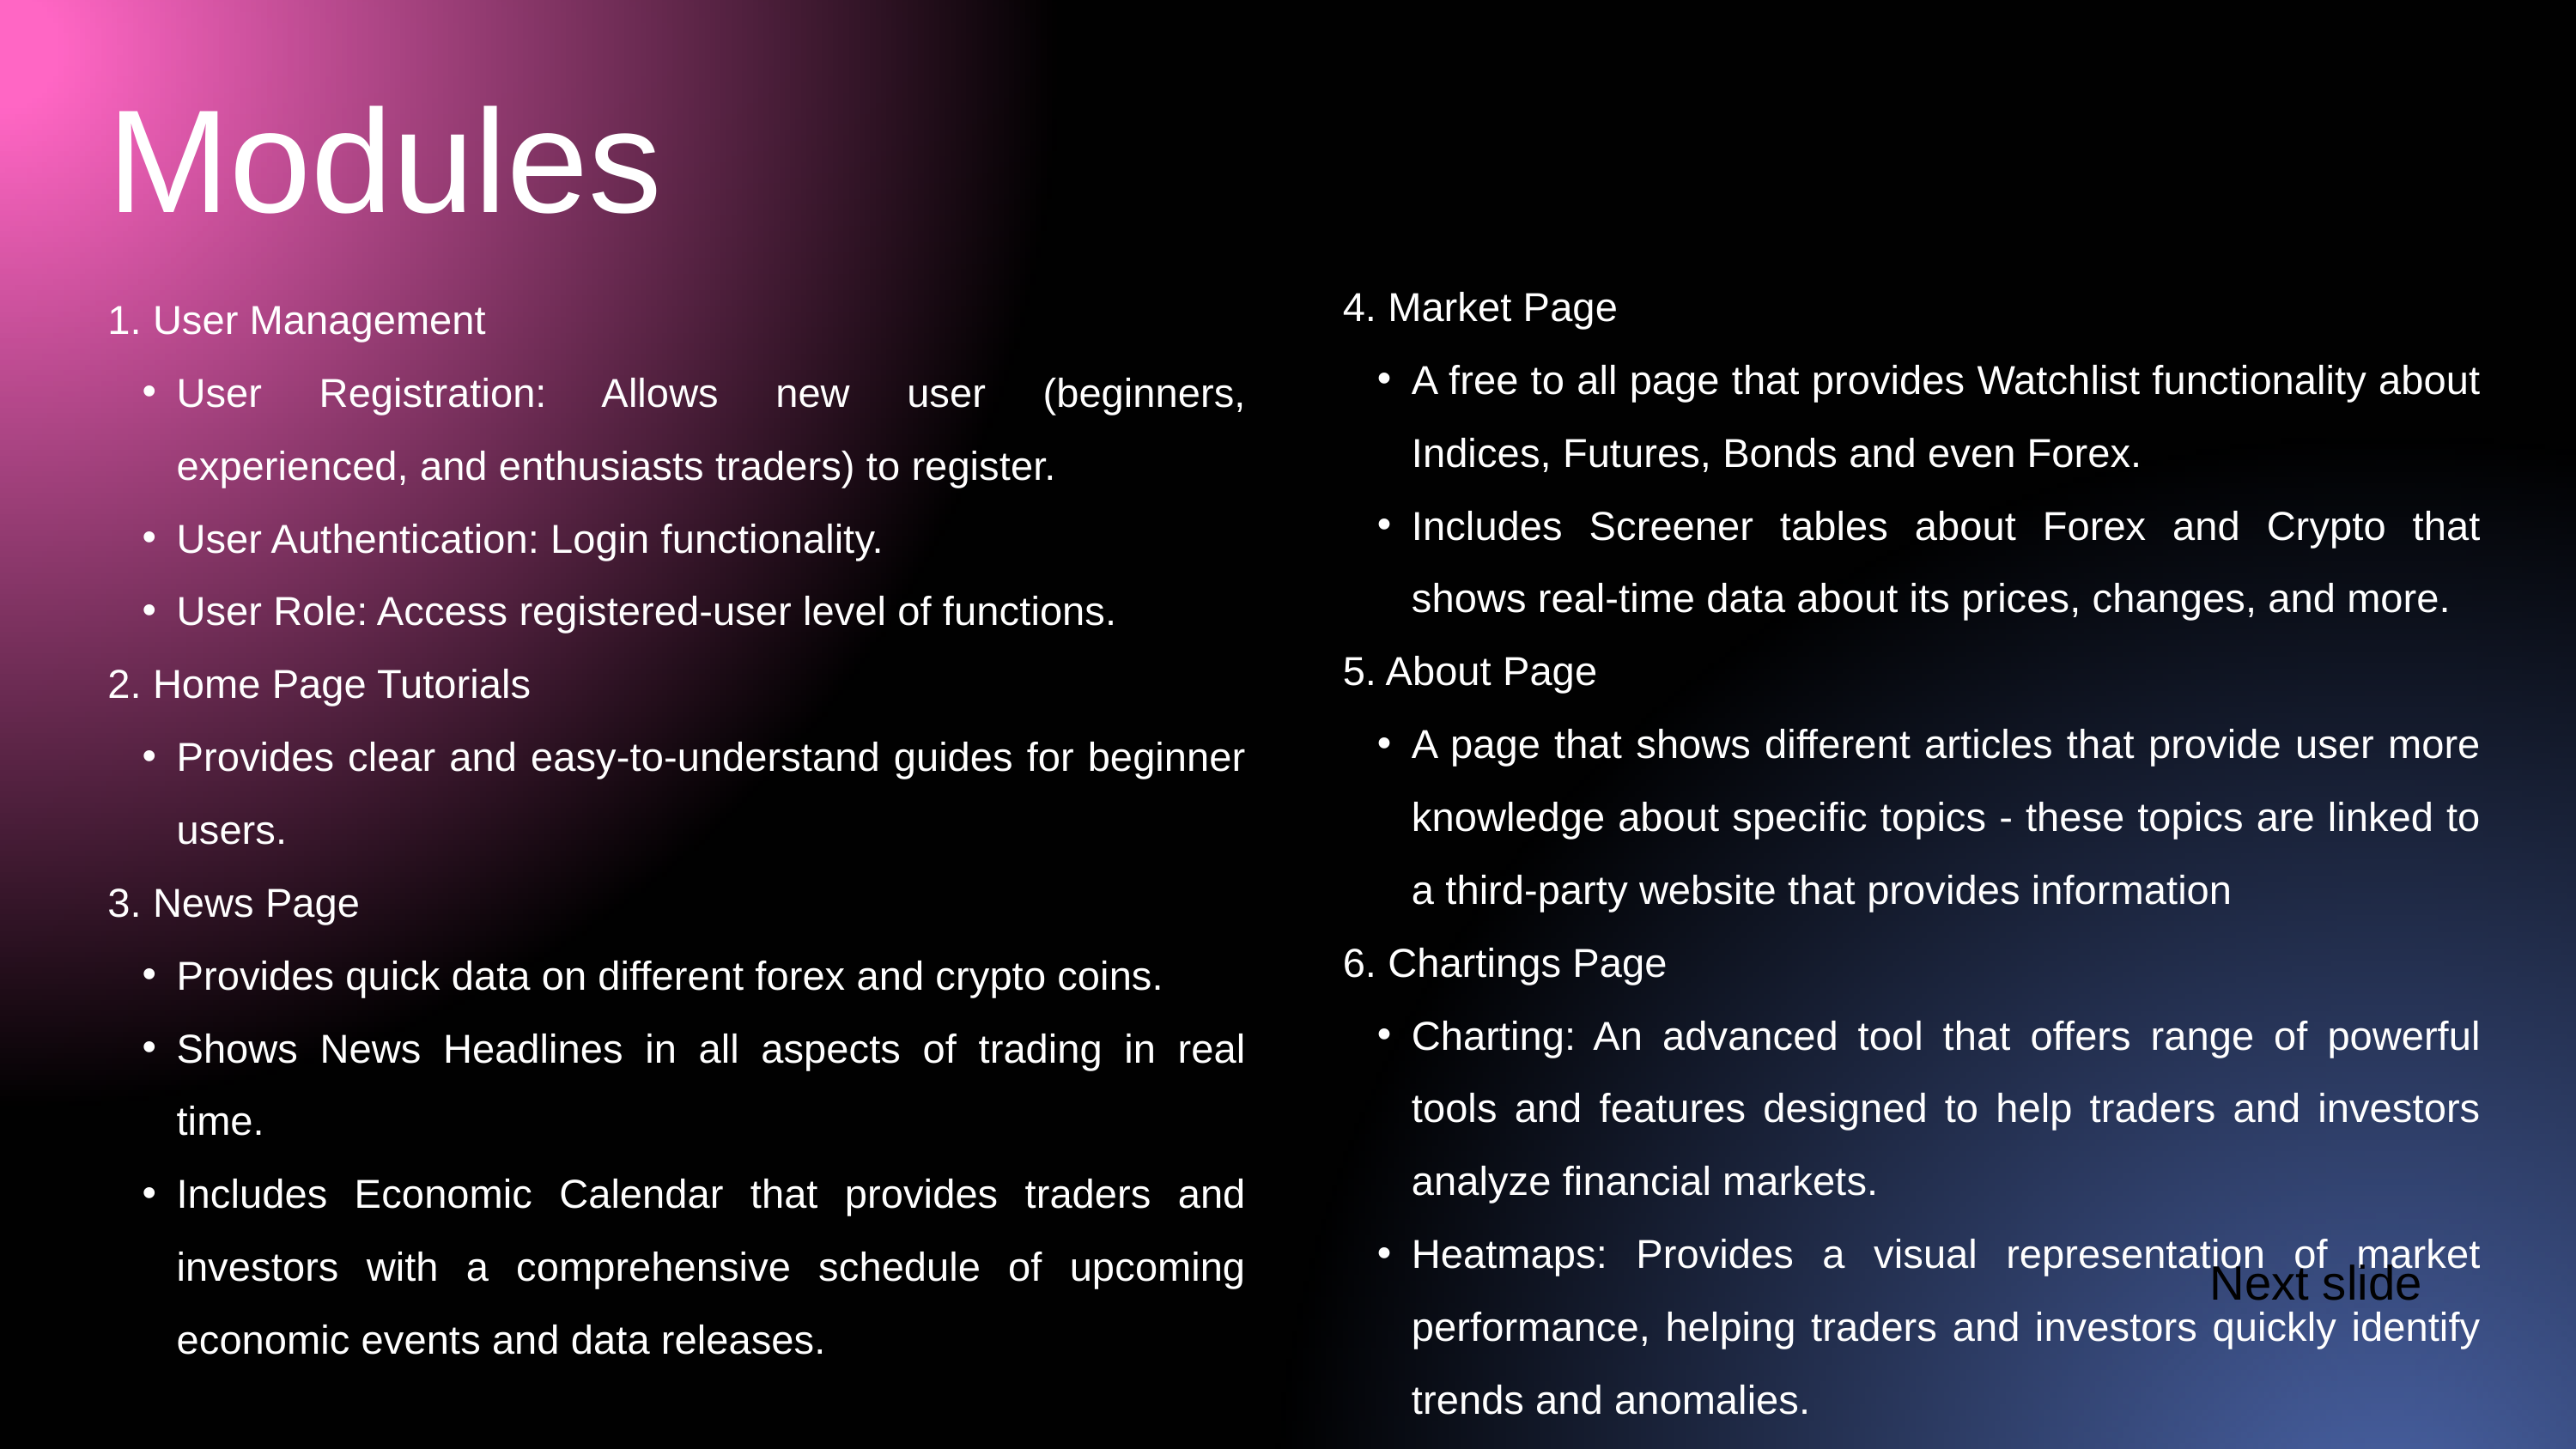

Modules

4. Market Page
A free to all page that provides Watchlist functionality about Indices, Futures, Bonds and even Forex.
Includes Screener tables about Forex and Crypto that shows real-time data about its prices, changes, and more.
5. About Page
A page that shows different articles that provide user more knowledge about specific topics - these topics are linked to a third-party website that provides information
6. Chartings Page
Charting: An advanced tool that offers range of powerful tools and features designed to help traders and investors analyze financial markets.
Heatmaps: Provides a visual representation of market performance, helping traders and investors quickly identify trends and anomalies.
1. User Management
User Registration: Allows new user (beginners, experienced, and enthusiasts traders) to register.
User Authentication: Login functionality.
User Role: Access registered-user level of functions.
2. Home Page Tutorials
Provides clear and easy-to-understand guides for beginner users.
3. News Page
Provides quick data on different forex and crypto coins.
Shows News Headlines in all aspects of trading in real time.
Includes Economic Calendar that provides traders and investors with a comprehensive schedule of upcoming economic events and data releases.

Next slide